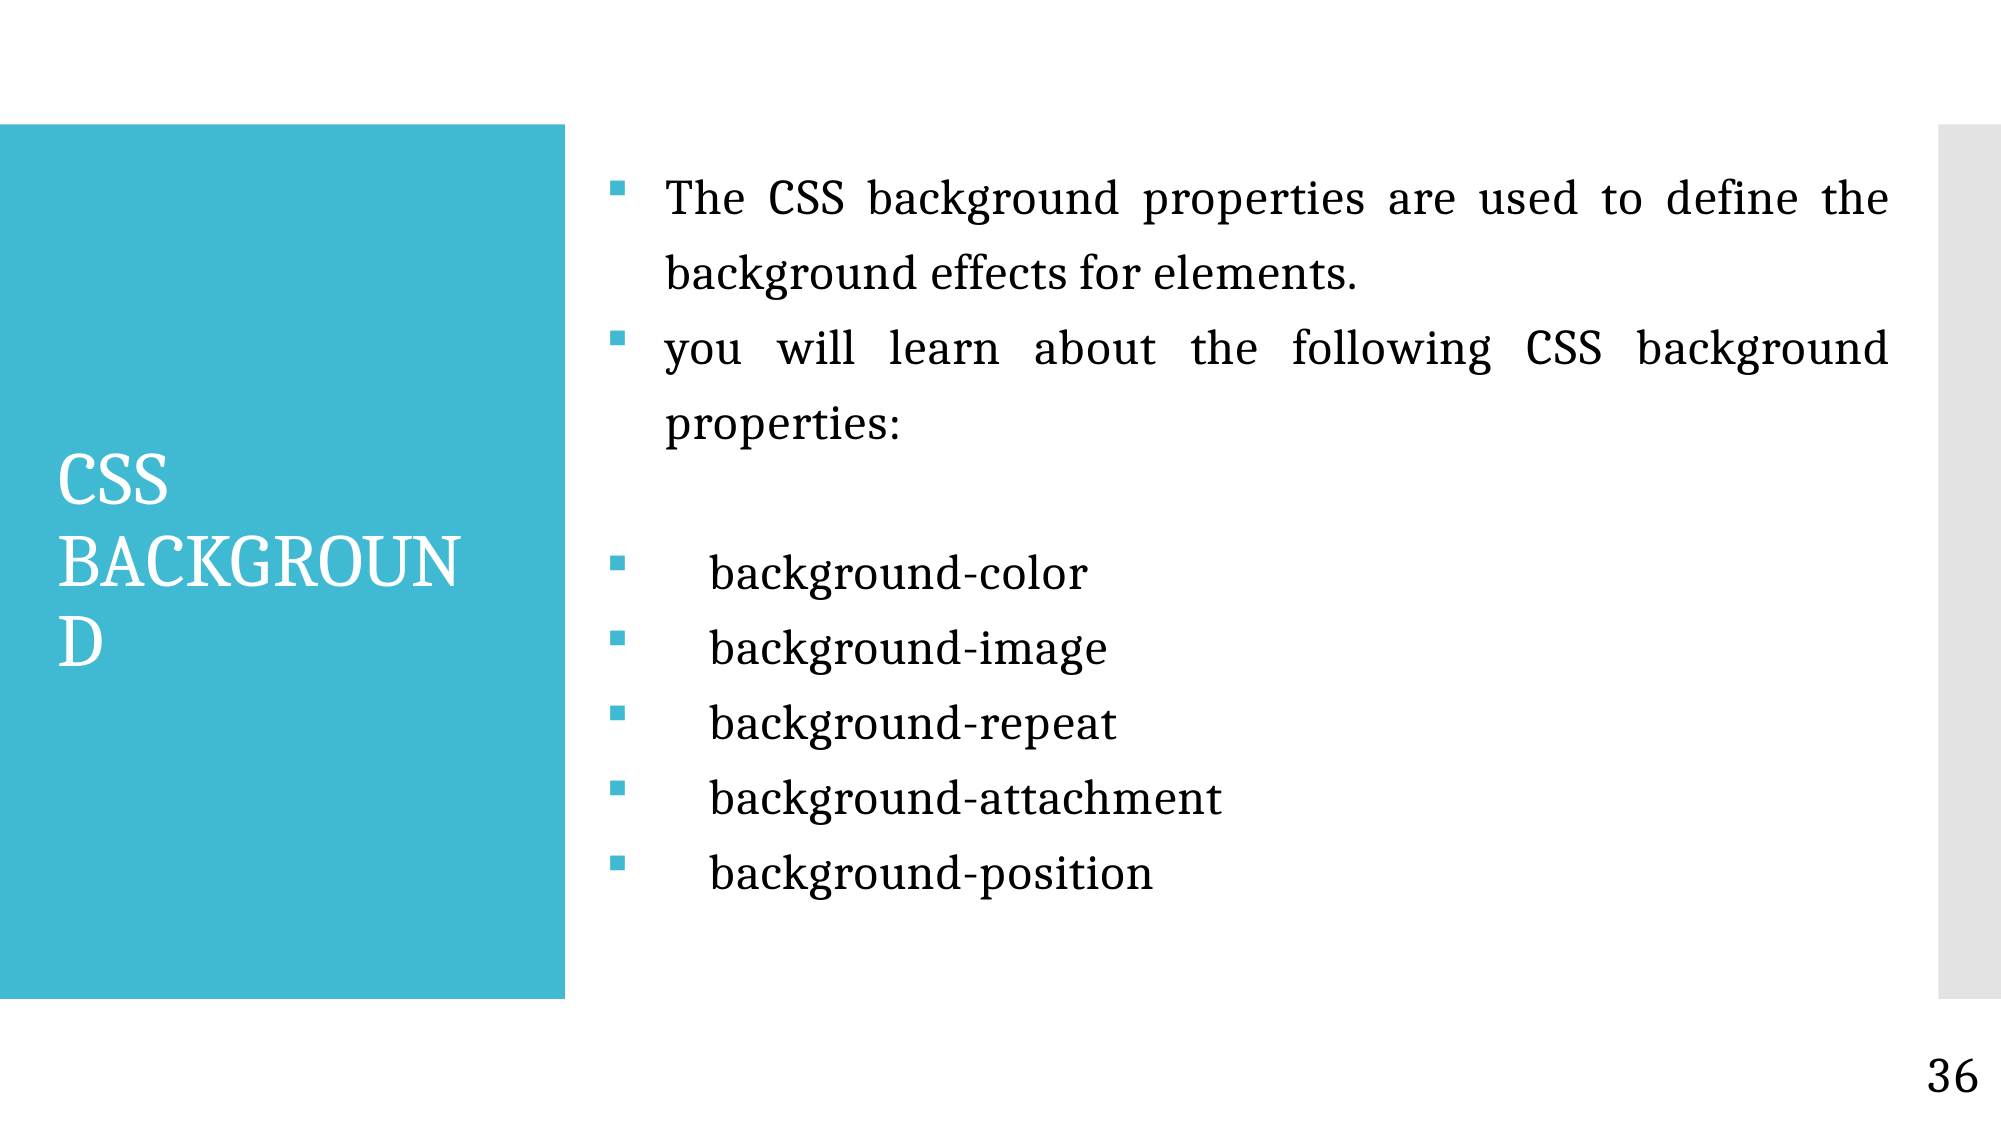

The CSS background properties are used to define the background effects for elements.
you will learn about the following CSS background properties:

    background-color
    background-image
    background-repeat
    background-attachment
    background-position

# CSS BACKGROUND
36